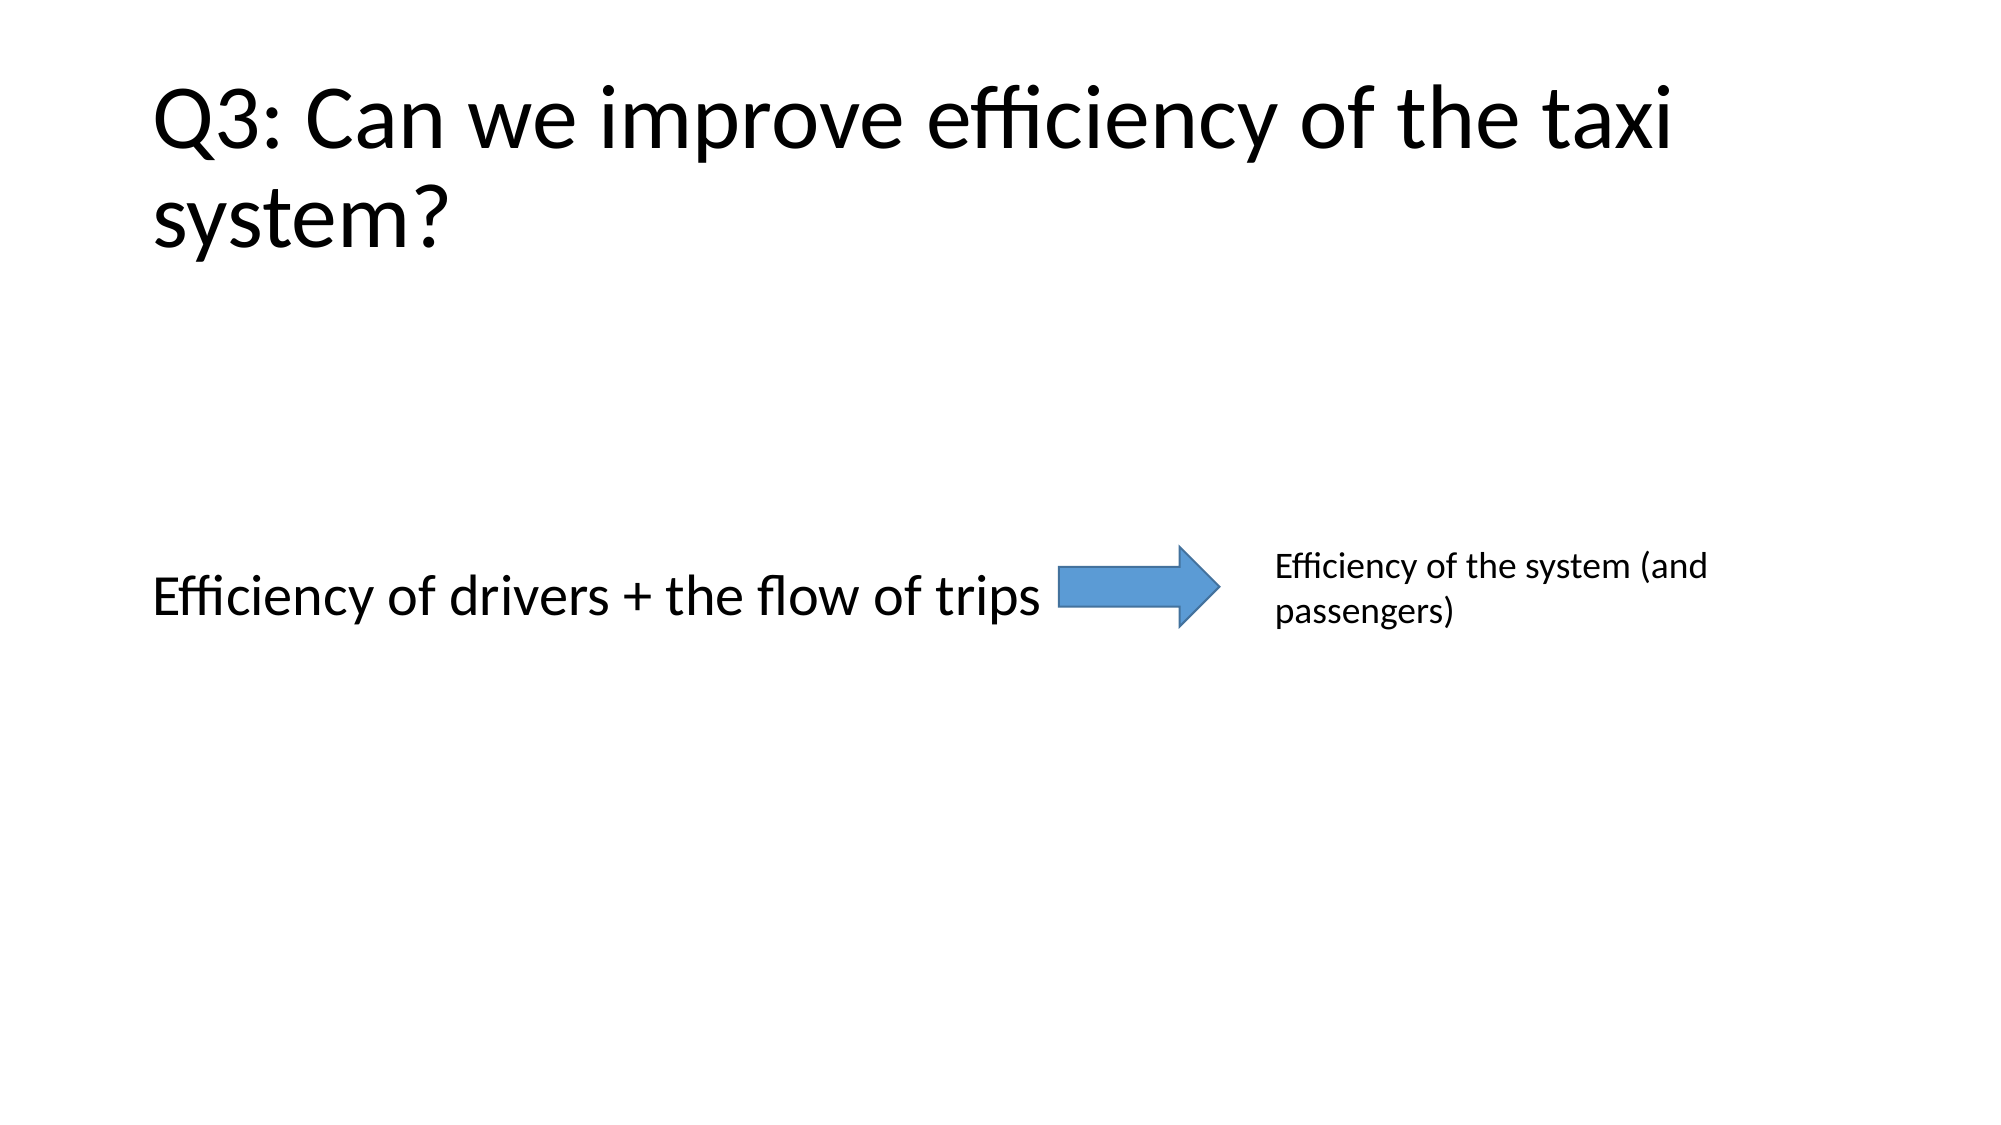

# Q3: Can we improve efficiency of the taxi system?

Efficiency of drivers + the flow of trips

Efficiency of the system (and passengers)